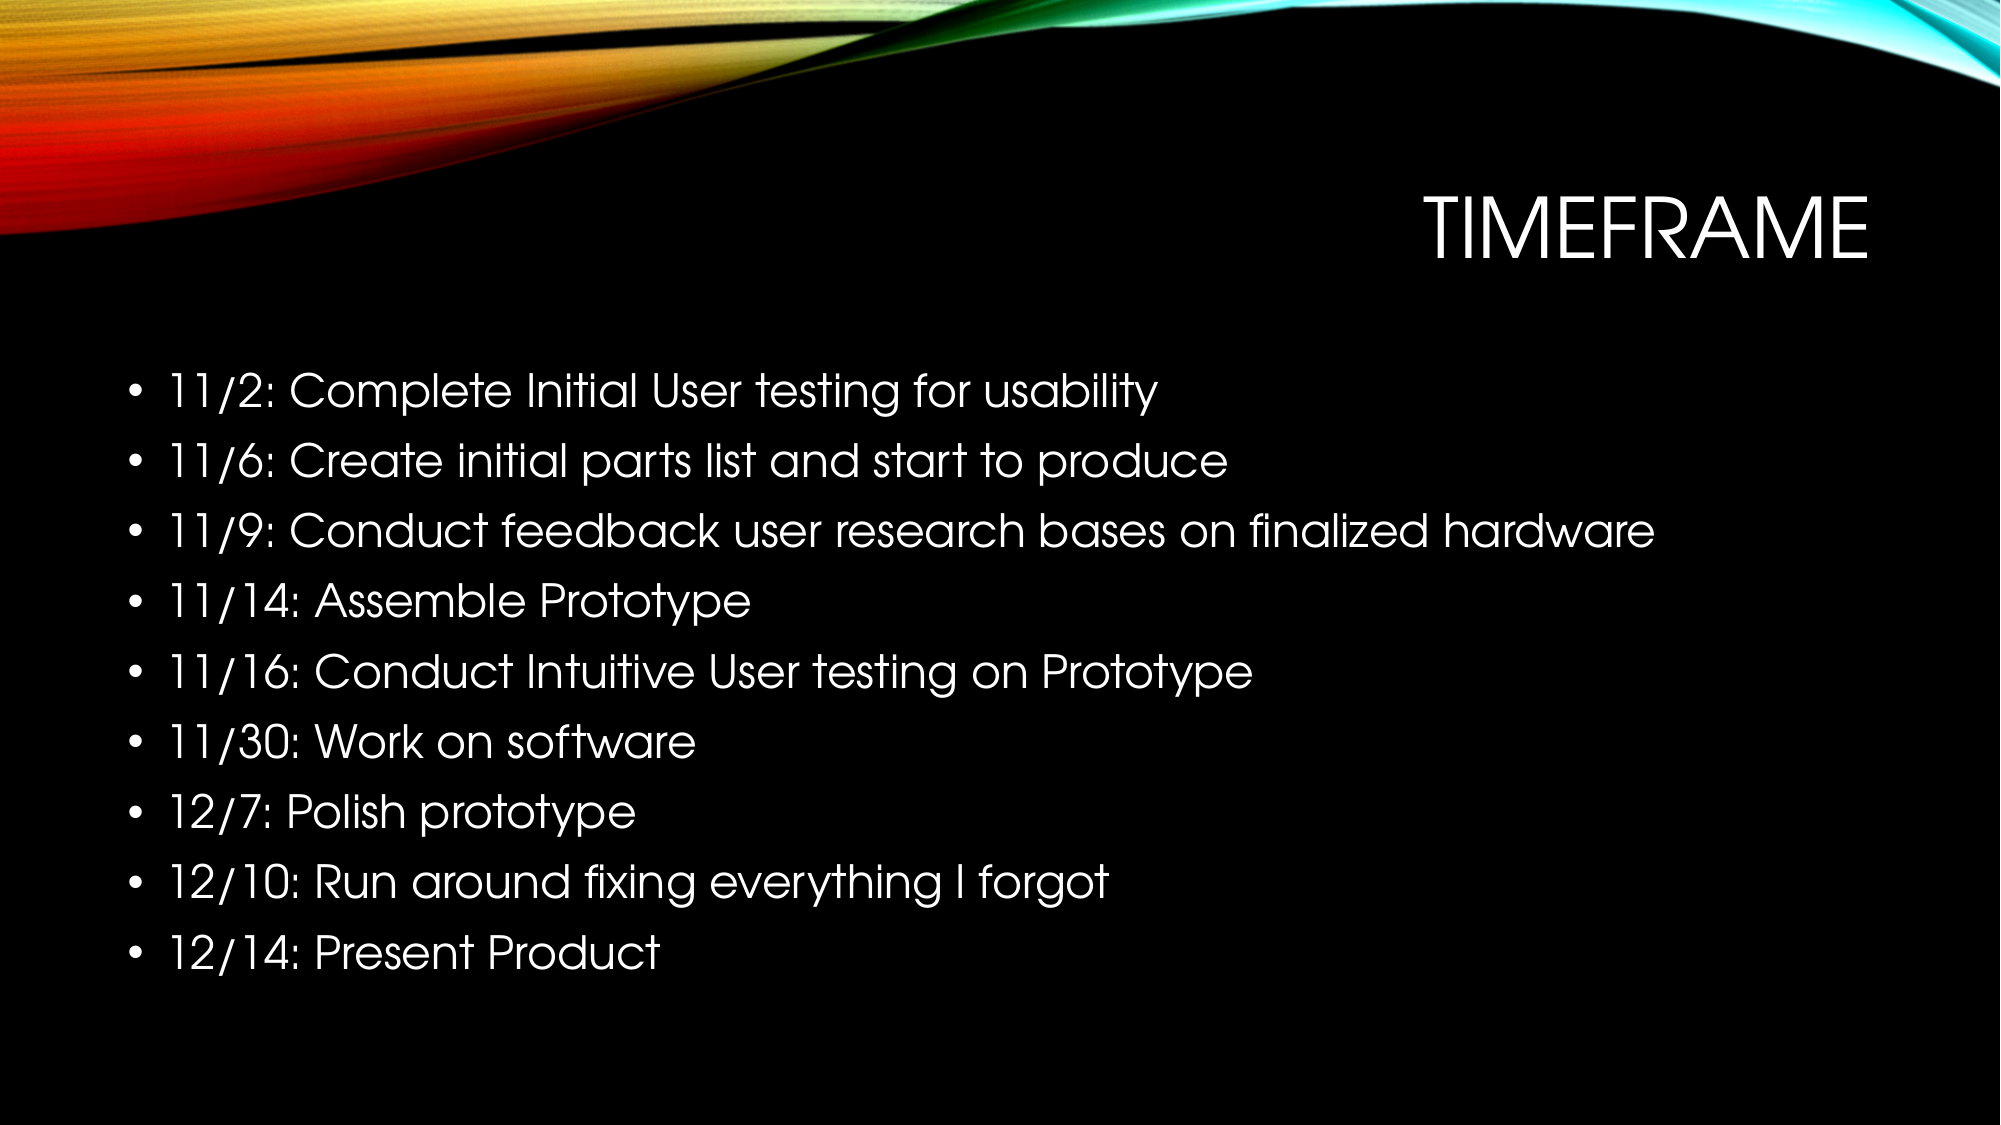

# Timeframe
11/2: Complete Initial User testing for usability
11/6: Create initial parts list and start to produce
11/9: Conduct feedback user research bases on finalized hardware
11/14: Assemble Prototype
11/16: Conduct Intuitive User testing on Prototype
11/30: Work on software
12/7: Polish prototype
12/10: Run around fixing everything I forgot
12/14: Present Product